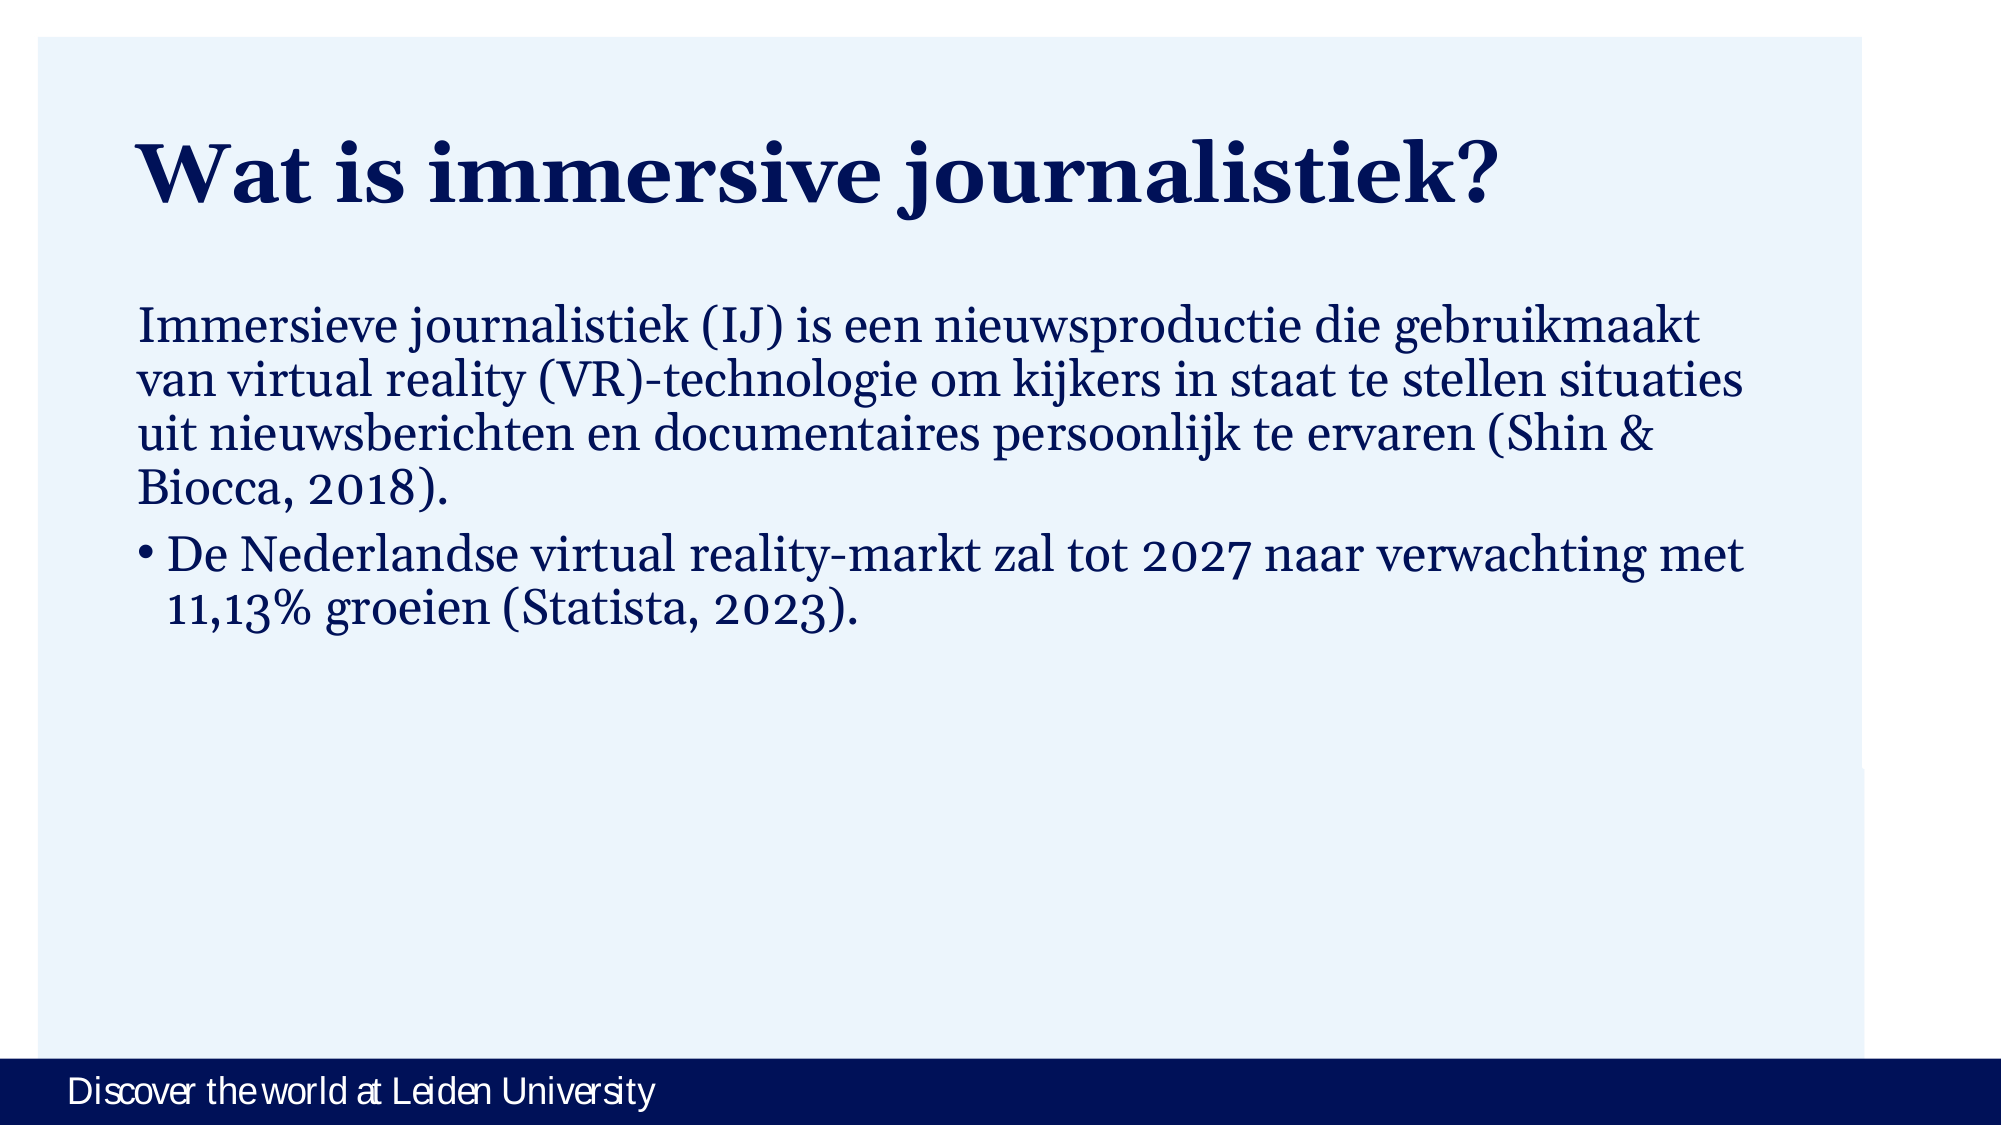

# Wat is immersive journalistiek?
Immersieve journalistiek (IJ) is een nieuwsproductie die gebruikmaakt van virtual reality (VR)-technologie om kijkers in staat te stellen situaties uit nieuwsberichten en documentaires persoonlijk te ervaren (Shin & Biocca, 2018).
De Nederlandse virtual reality-markt zal tot 2027 naar verwachting met 11,13% groeien (Statista, 2023).